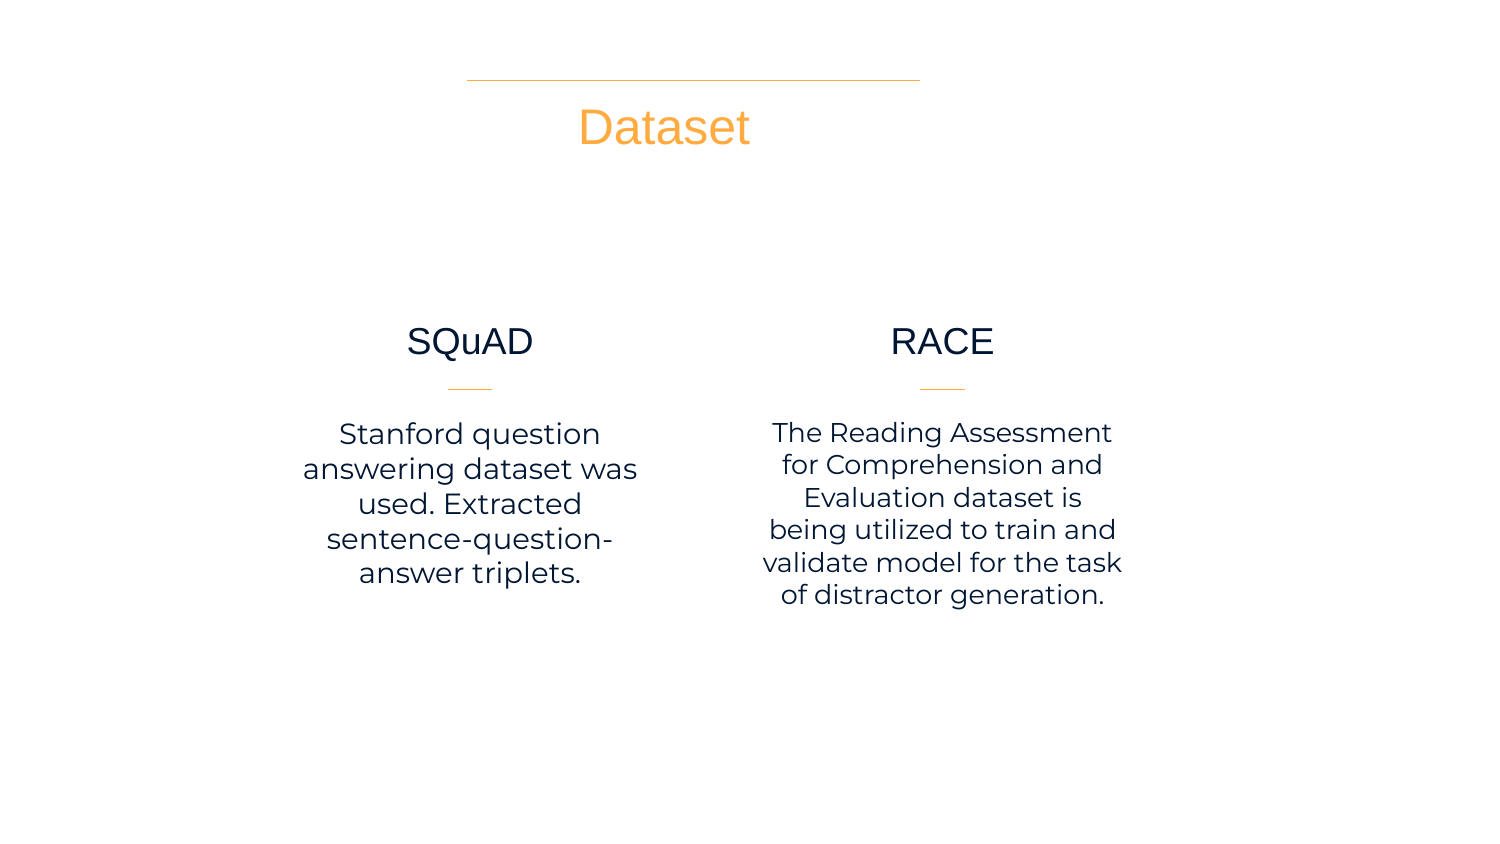

Dataset
# SQuAD
RACE
Stanford question answering dataset was used. Extracted sentence-question- answer triplets.

The Reading Assessment for Comprehension and Evaluation dataset is being utilized to train and validate model for the task of distractor generation.